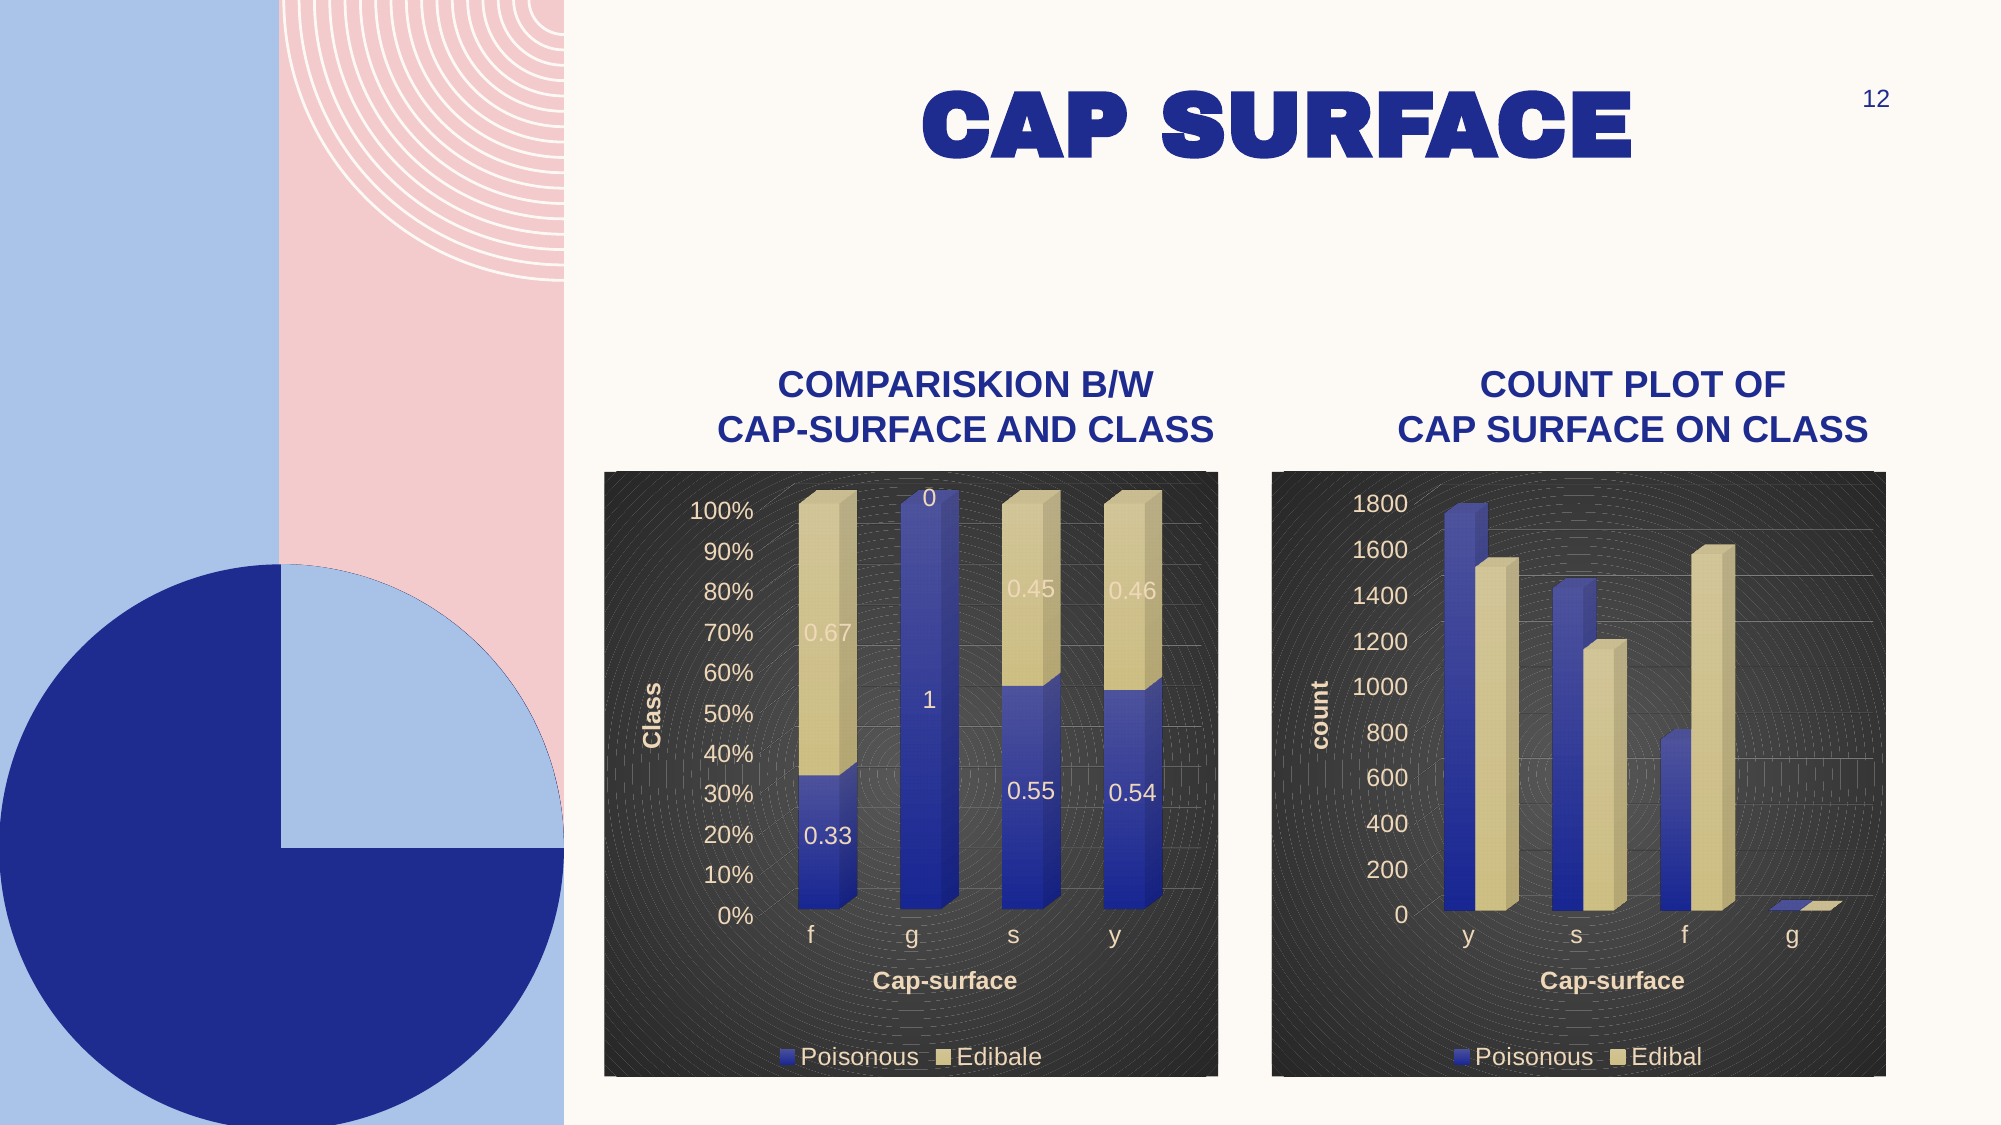

# Cap surface
12
Compariskion b/w
cap-surface and class
Count plot of
Cap surface on class

[unsupported chart]

[unsupported chart]